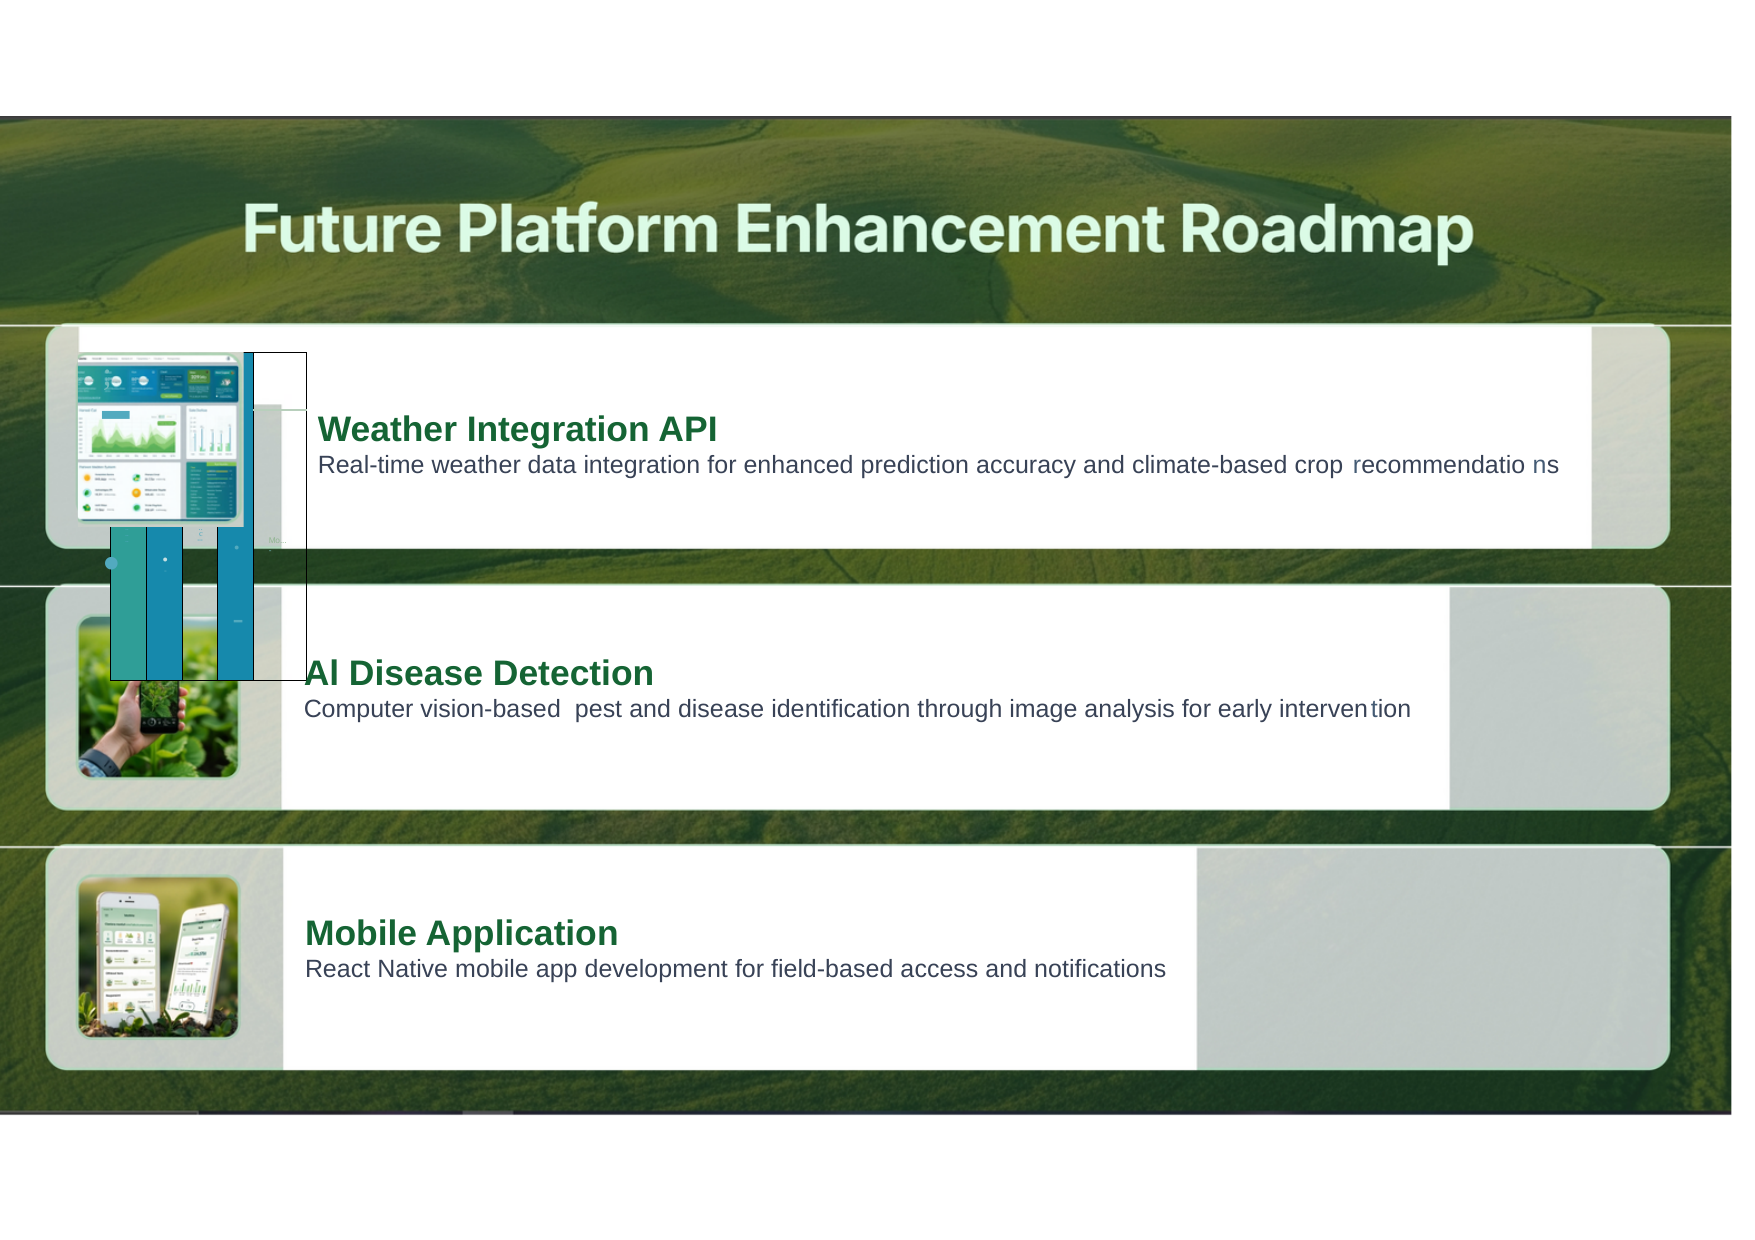

-.
-	;
.
;

| . ...... | ;:. - | = ::c-- | - . - |  |
| --- | --- | --- | --- | --- |
| . ...... | ;:. - | = ::c-- | - . - | Mo... - |
Weather Integration API
Real-time weather data integration for enhanced prediction accuracy and climate-based crop recommendatio ns
Al Disease Detection
Computer vision-based  pest and disease identification through image analysis for early intervention
Mobile Application
React Native mobile app development for field-based access and notifications